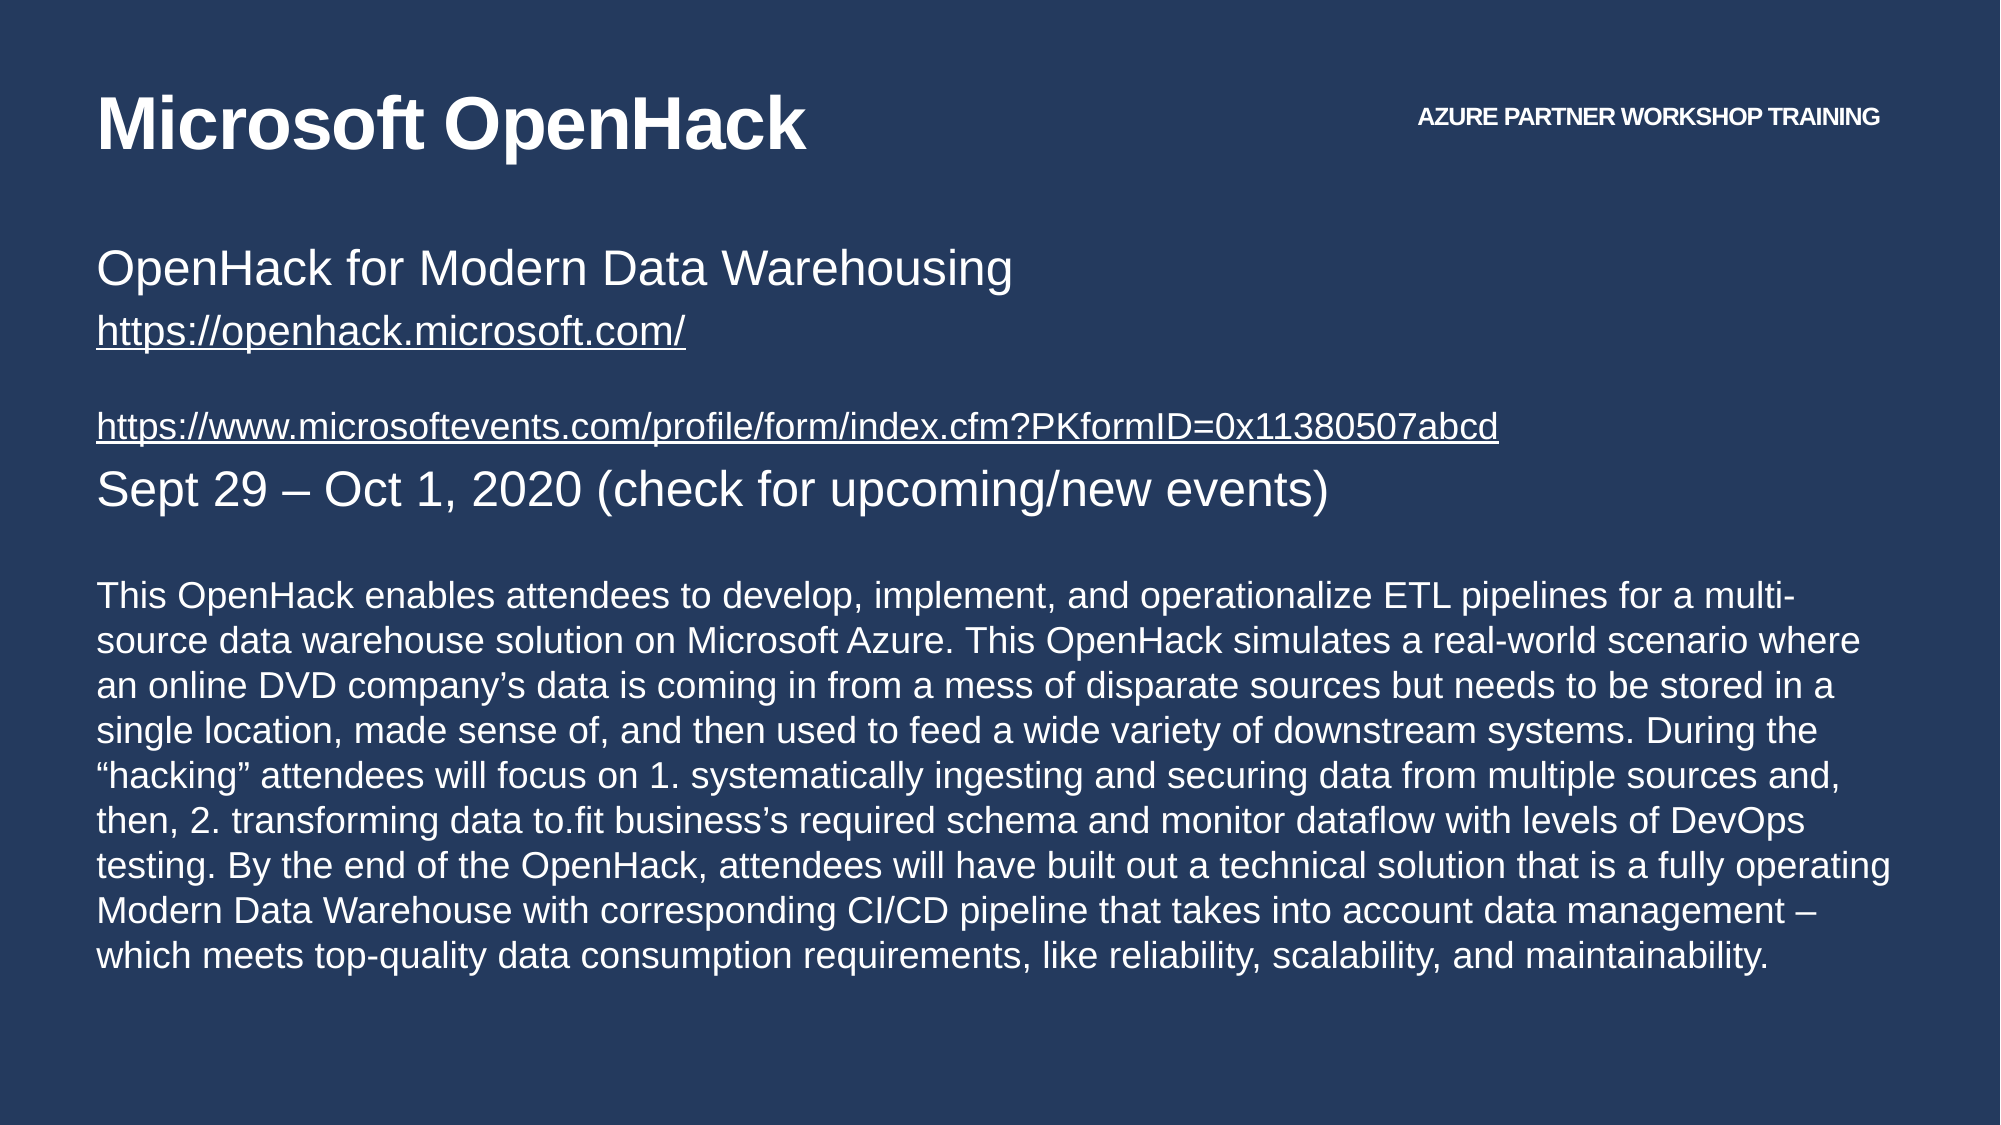

# Microsoft OpenHack
OpenHack for Modern Data Warehousing
https://openhack.microsoft.com/

https://www.microsoftevents.com/profile/form/index.cfm?PKformID=0x11380507abcd
Sept 29 – Oct 1, 2020 (check for upcoming/new events)

This OpenHack enables attendees to develop, implement, and operationalize ETL pipelines for a multi-source data warehouse solution on Microsoft Azure. This OpenHack simulates a real-world scenario where an online DVD company’s data is coming in from a mess of disparate sources but needs to be stored in a single location, made sense of, and then used to feed a wide variety of downstream systems. During the “hacking” attendees will focus on 1. systematically ingesting and securing data from multiple sources and, then, 2. transforming data to.fit business’s required schema and monitor dataflow with levels of DevOps testing. By the end of the OpenHack, attendees will have built out a technical solution that is a fully operating Modern Data Warehouse with corresponding CI/CD pipeline that takes into account data management – which meets top-quality data consumption requirements, like reliability, scalability, and maintainability.